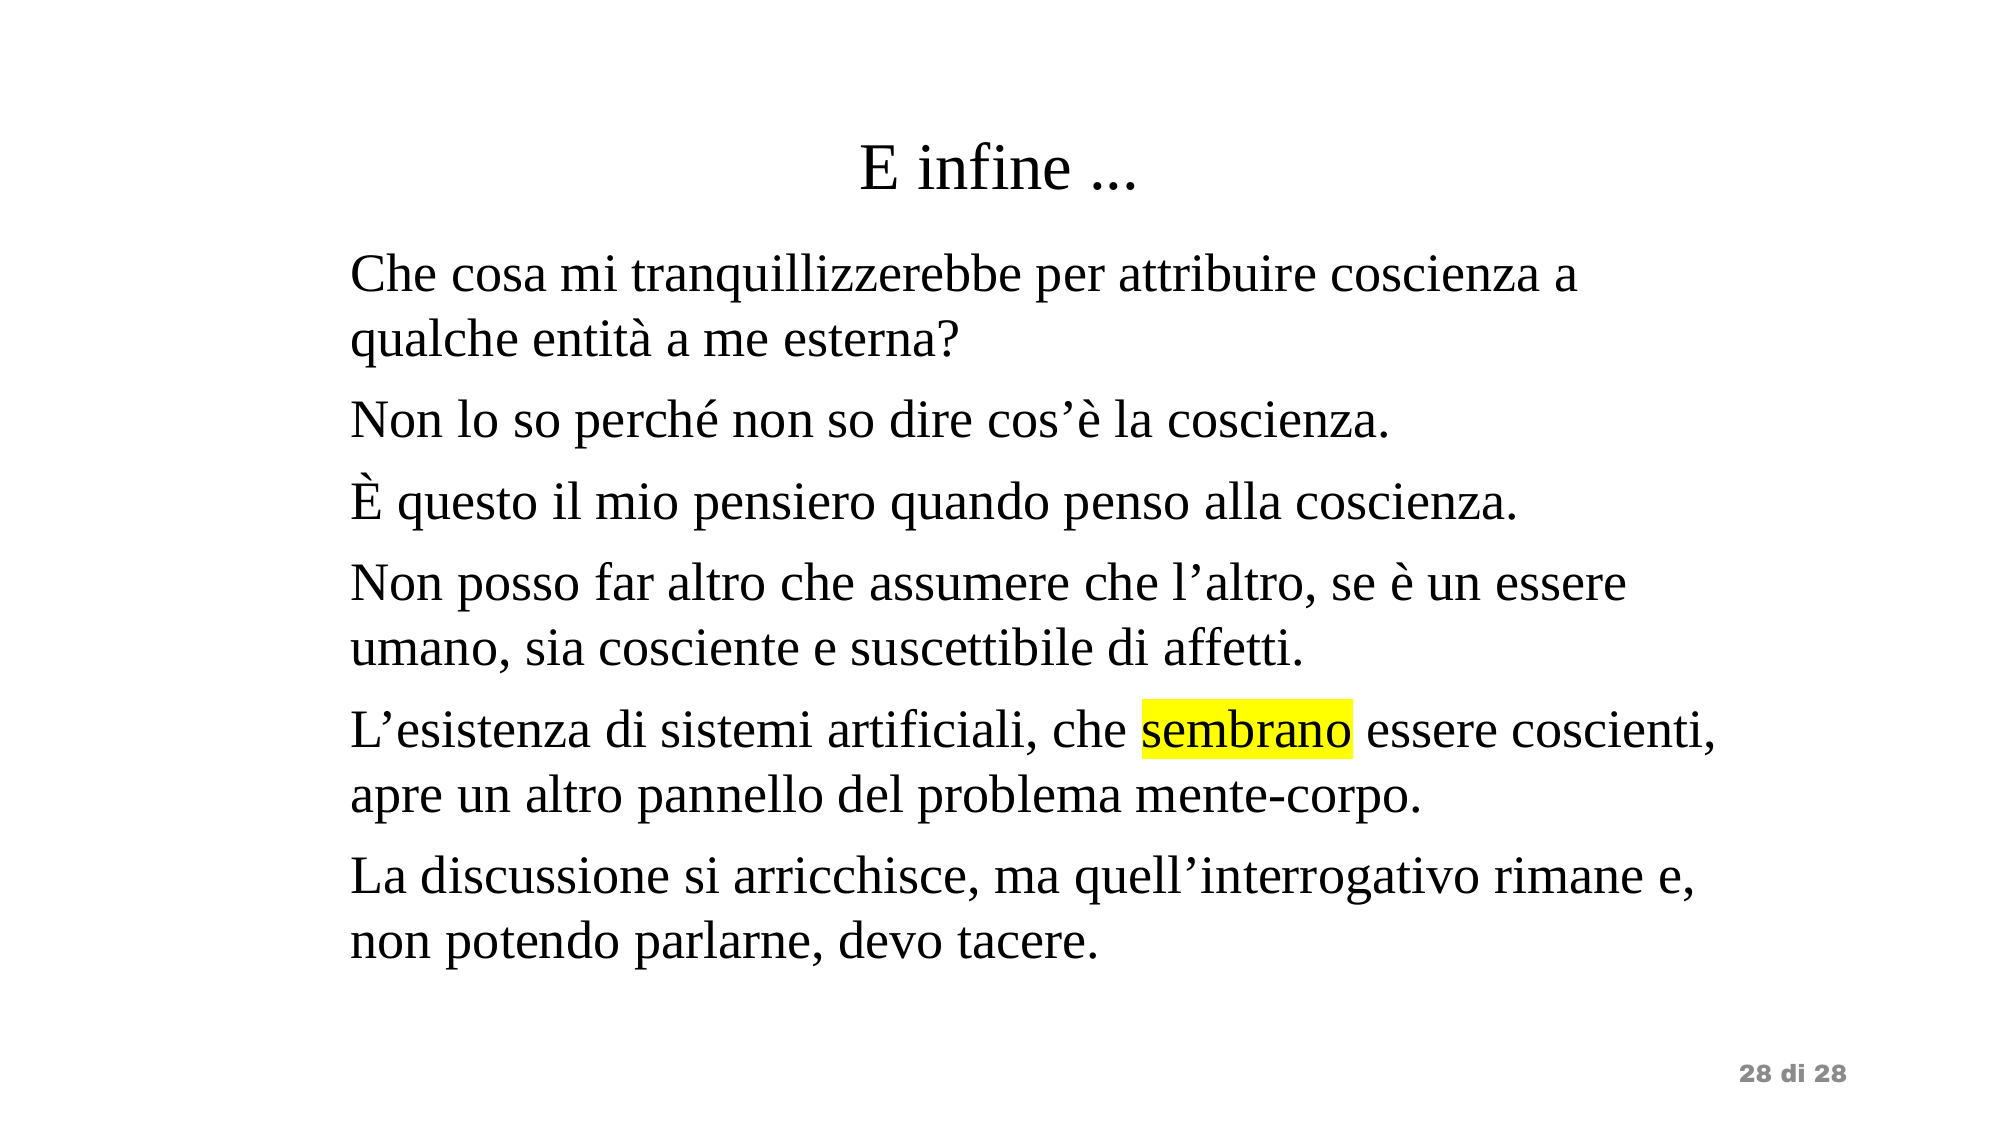

E infine ...
Che cosa mi tranquillizzerebbe per attribuire coscienza a qualche entità a me esterna?
Non lo so perché non so dire cos’è la coscienza.
È questo il mio pensiero quando penso alla coscienza.
Non posso far altro che assumere che l’altro, se è un essere umano, sia cosciente e suscettibile di affetti.
L’esistenza di sistemi artificiali, che sembrano essere coscienti, apre un altro pannello del problema mente-corpo.
La discussione si arricchisce, ma quell’interrogativo rimane e, non potendo parlarne, devo tacere.
28 di 28